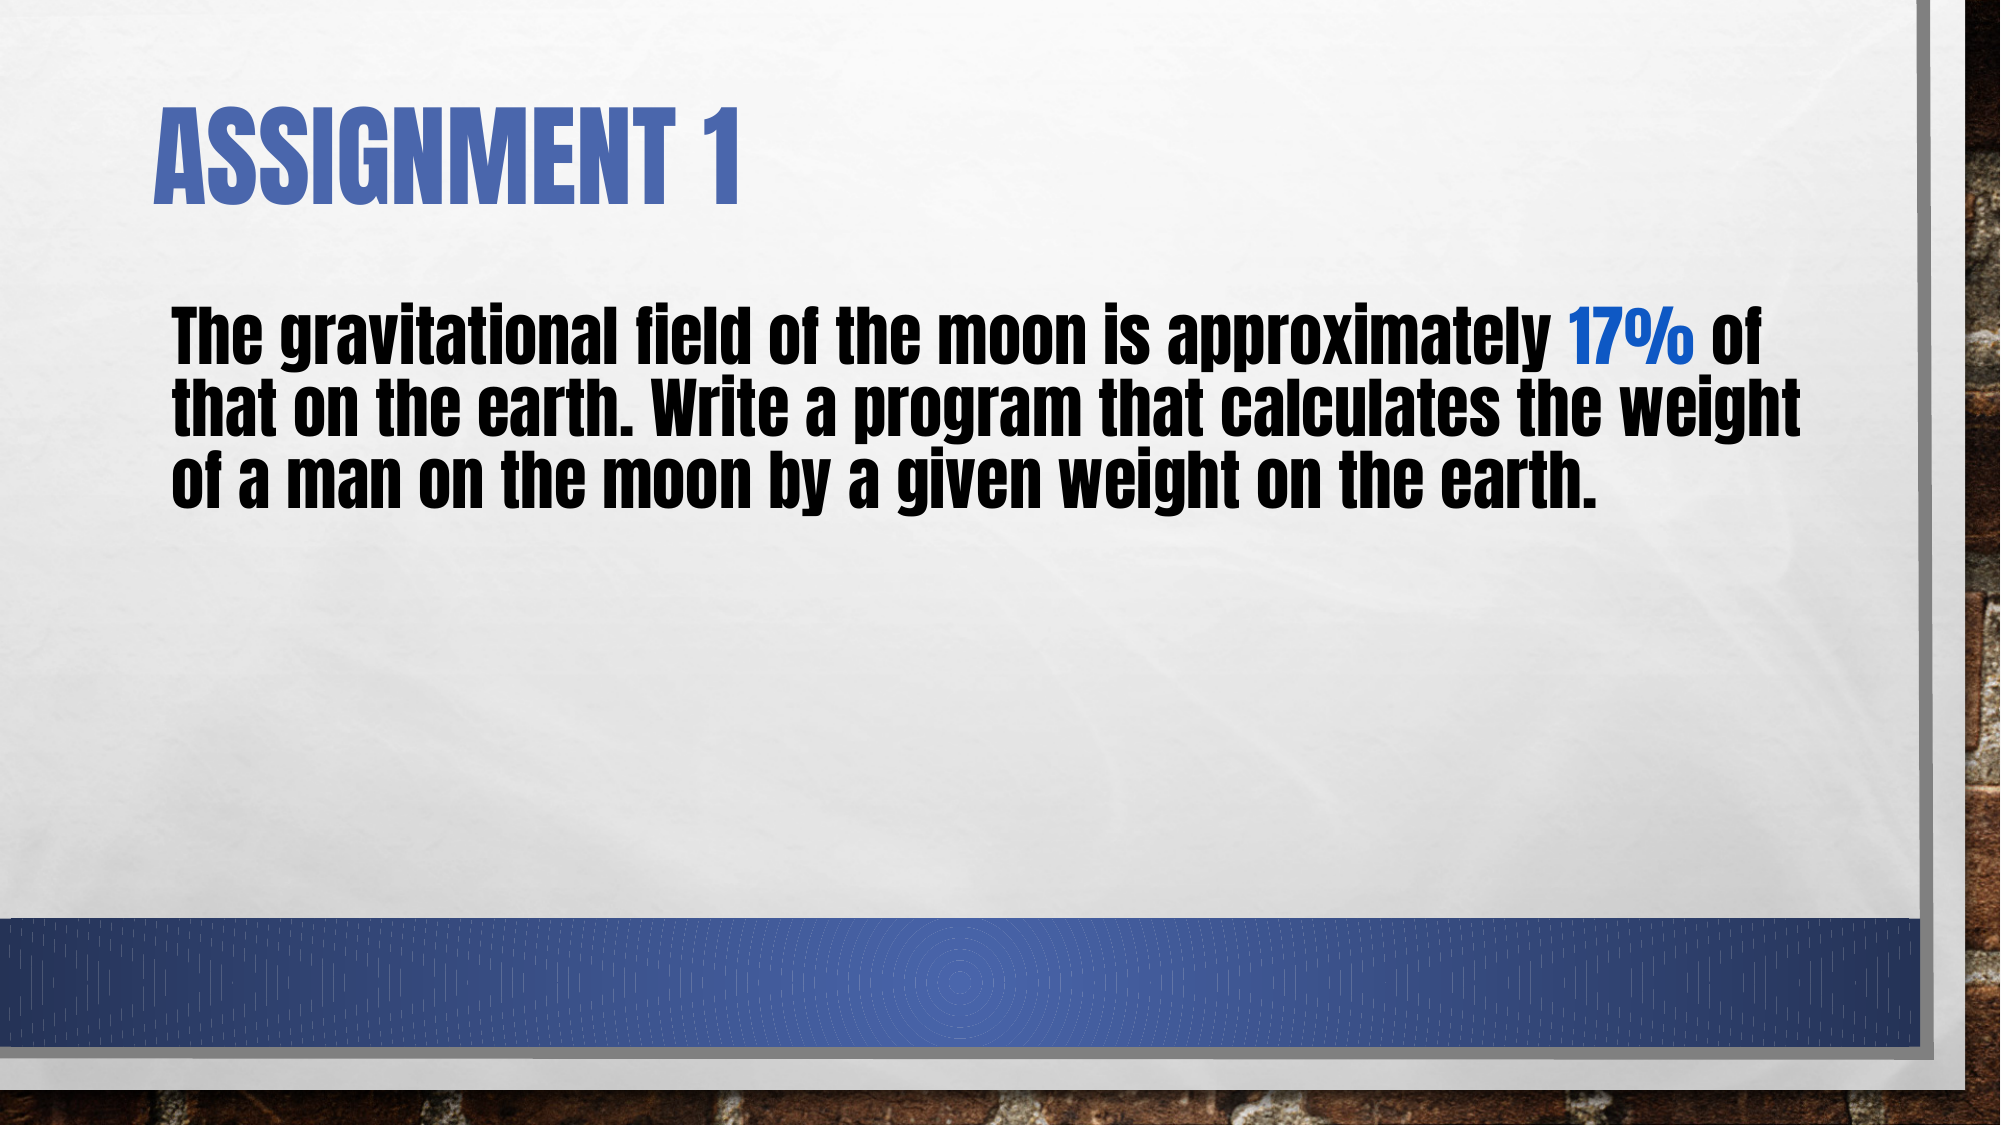

# Assignment 1
The gravitational field of the moon is approximately 17% of that on the earth. Write a program that calculates the weight of a man on the moon by a given weight on the earth.